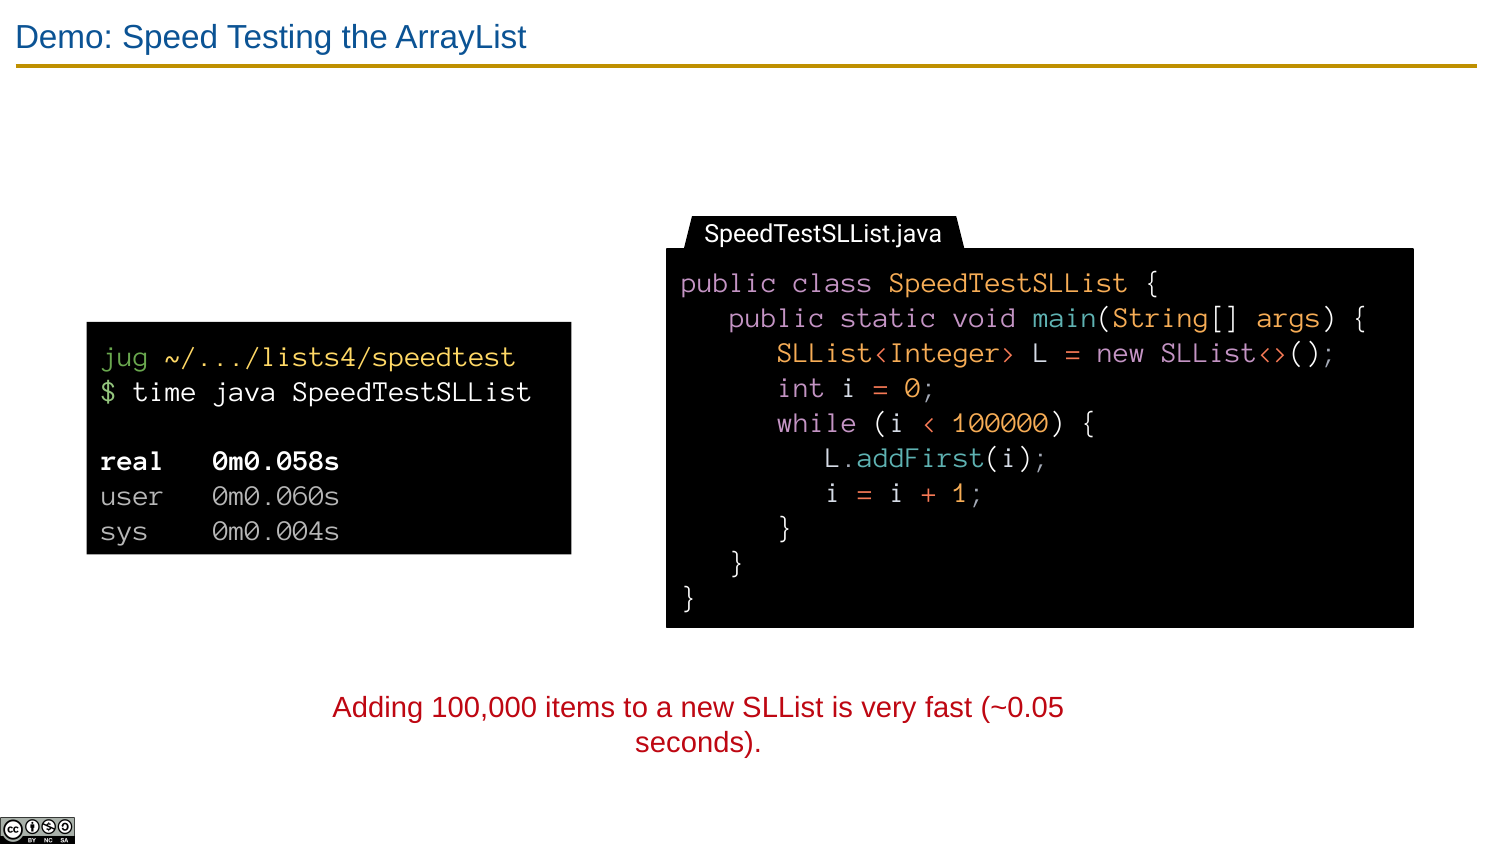

# Demo: Speed Testing the ArrayList
SpeedTestSLList.java
public class SpeedTestSLList {
   public static void main(String[] args) {
      SLList<Integer> L = new SLList<>();
      int i = 0;
      while (i < 100000) {
         L.addFirst(i);
         i = i + 1;
      }
   }
}
jug ~/.../lists4/speedtest
$ time java SpeedTestSLList

real   0m0.058s
user   0m0.060s
sys    0m0.004s
Adding 100,000 items to a new SLList is very fast (~0.05 seconds).